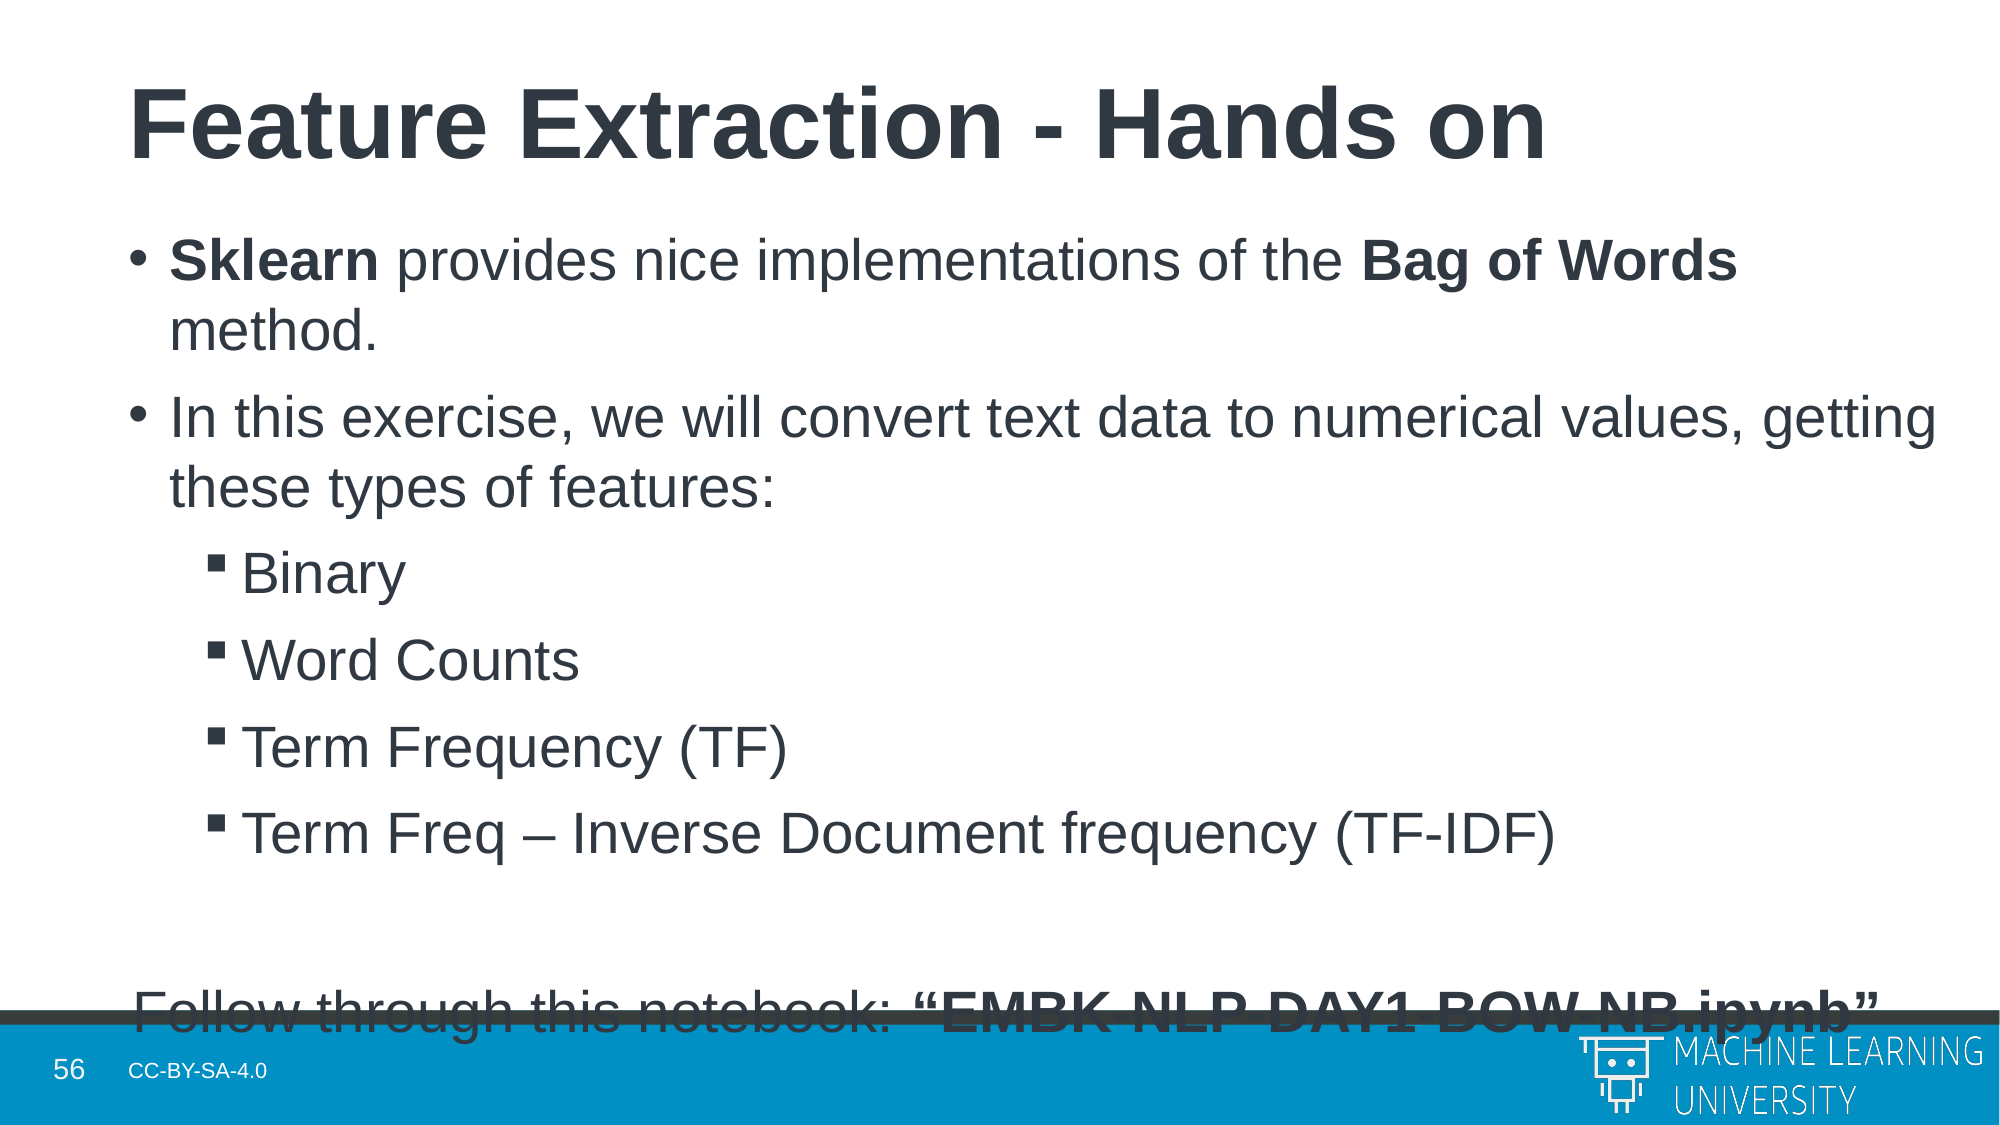

# Feature Extraction - Hands on
Sklearn provides nice implementations of the Bag of Words method.
In this exercise, we will convert text data to numerical values, getting these types of features:
Binary
Word Counts
Term Frequency (TF)
Term Freq – Inverse Document frequency (TF-IDF)

Follow through this notebook: “EMBK-NLP-DAY1-BOW-NB.ipynb”